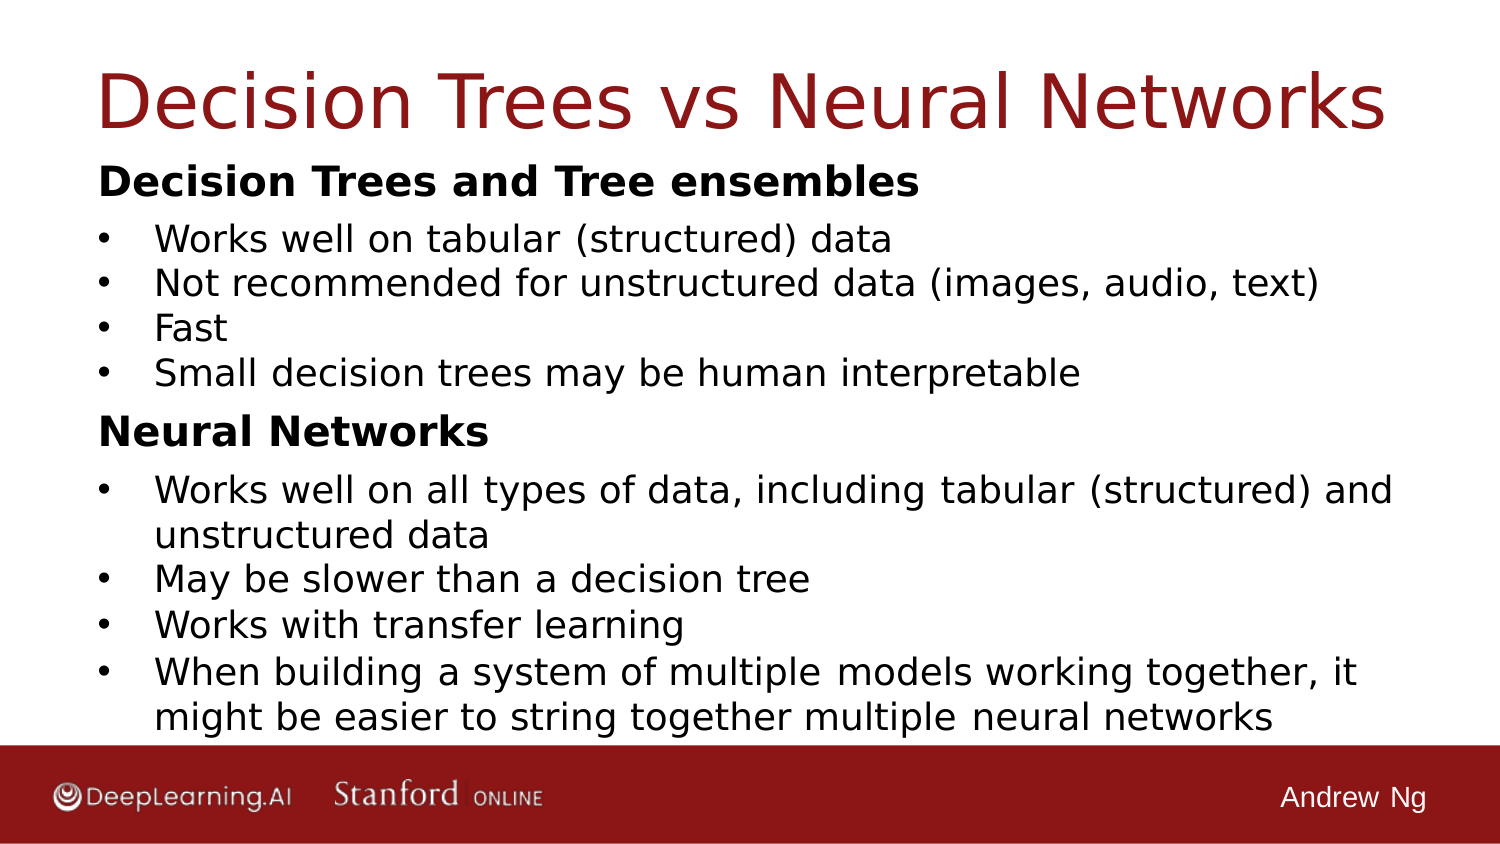

# Decision Trees vs Neural Networks
Decision Trees and Tree ensembles
Works well on tabular (structured) data
Not recommended for unstructured data (images, audio, text)
Fast
Small decision trees may be human interpretable
Neural Networks
Works well on all types of data, including tabular (structured) and
unstructured data
May be slower than a decision tree
Works with transfer learning
When building a system of multiple models working together, it might be easier to string together multiple neural networks
Andrew Ng